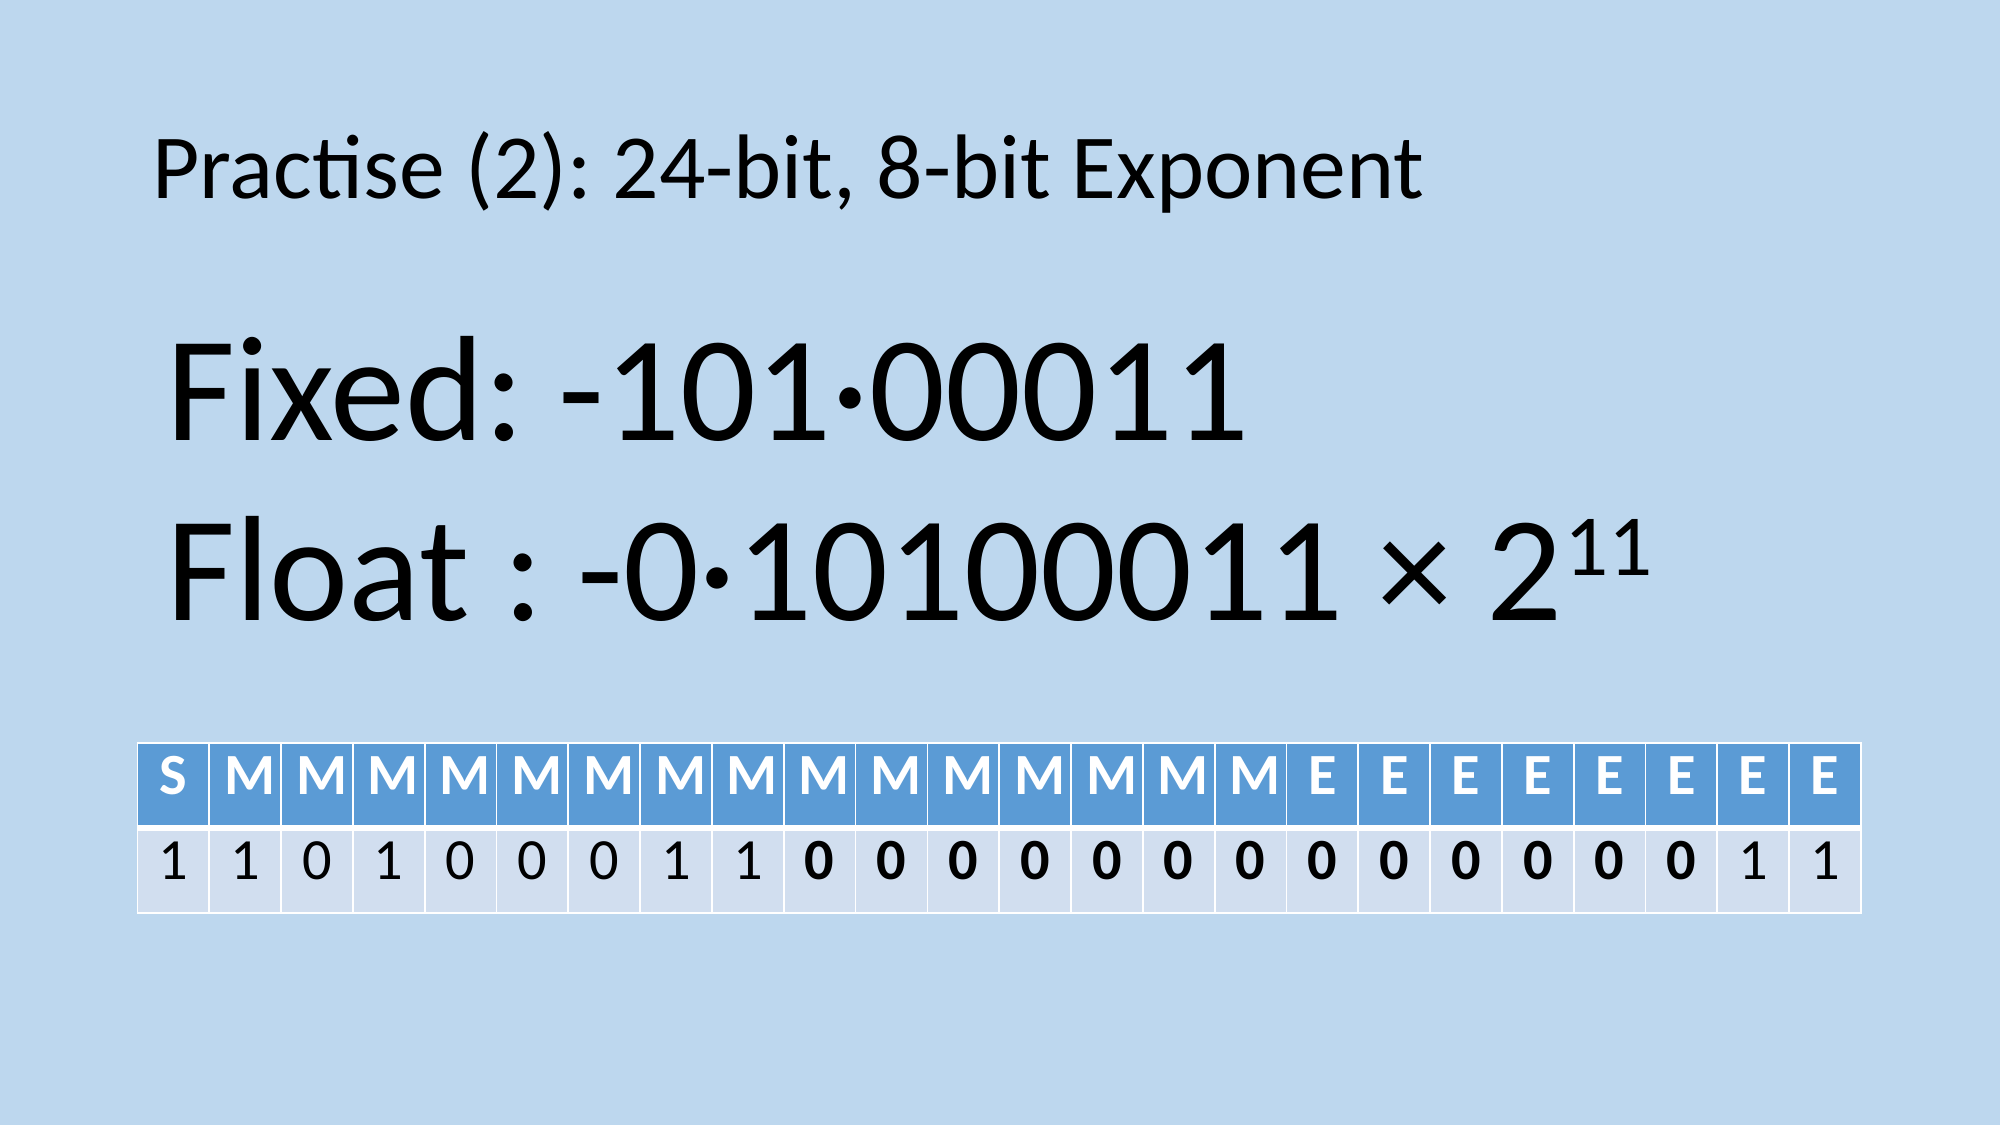

# Practise (2): 24-bit, 8-bit Exponent
Fixed: -101·00011
Float : -0·10100011 × 211
| S | M | M | M | M | M | M | M | M | M | M | M | M | M | M | M | E | E | E | E | E | E | E | E |
| --- | --- | --- | --- | --- | --- | --- | --- | --- | --- | --- | --- | --- | --- | --- | --- | --- | --- | --- | --- | --- | --- | --- | --- |
| 1 | 1 | 0 | 1 | 0 | 0 | 0 | 1 | 1 | 0 | 0 | 0 | 0 | 0 | 0 | 0 | 0 | 0 | 0 | 0 | 0 | 0 | 1 | 1 |